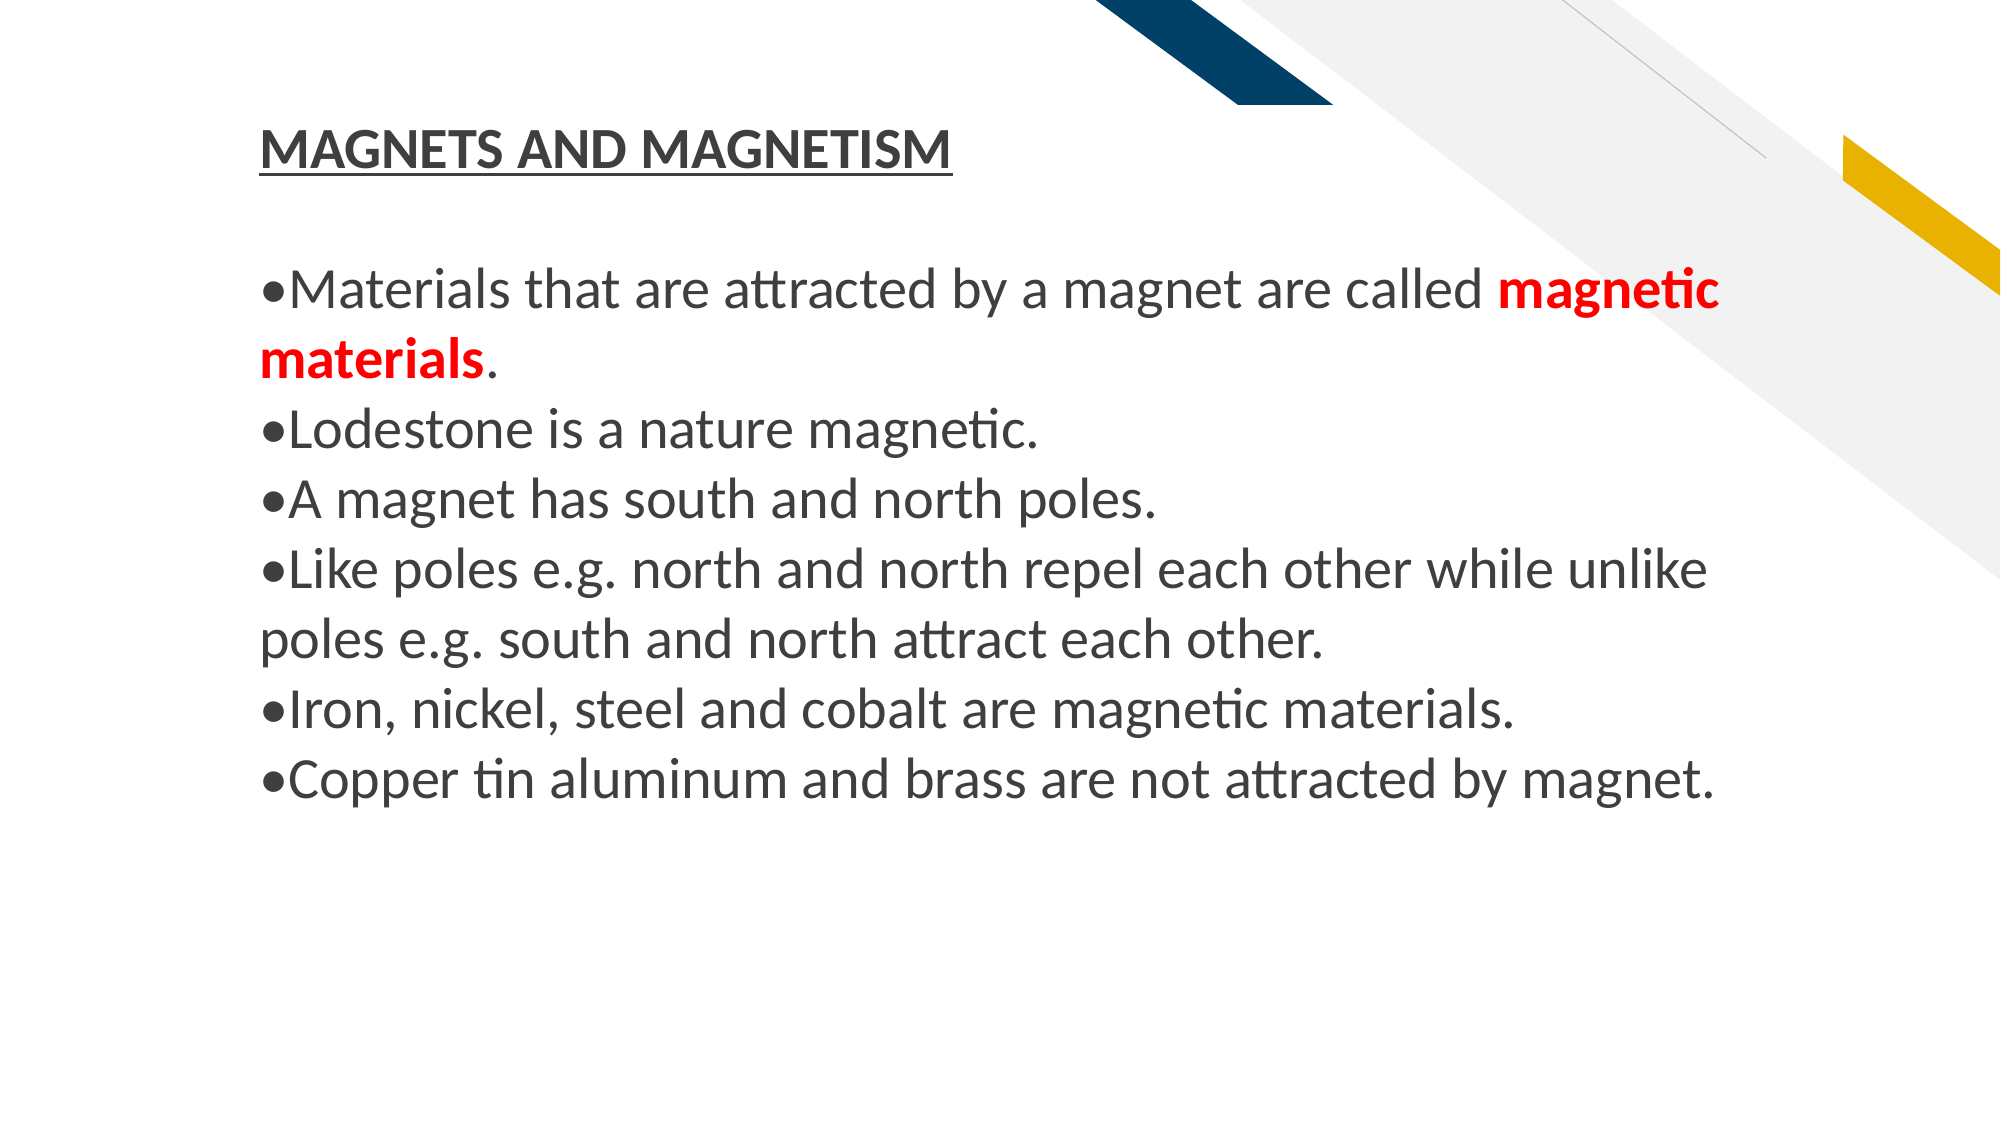

MAGNETS AND MAGNETISM

•Materials that are attracted by a magnet are called magnetic materials.
•Lodestone is a nature magnetic.
•A magnet has south and north poles.
•Like poles e.g. north and north repel each other while unlike poles e.g. south and north attract each other.
•Iron, nickel, steel and cobalt are magnetic materials.
•Copper tin aluminum and brass are not attracted by magnet.